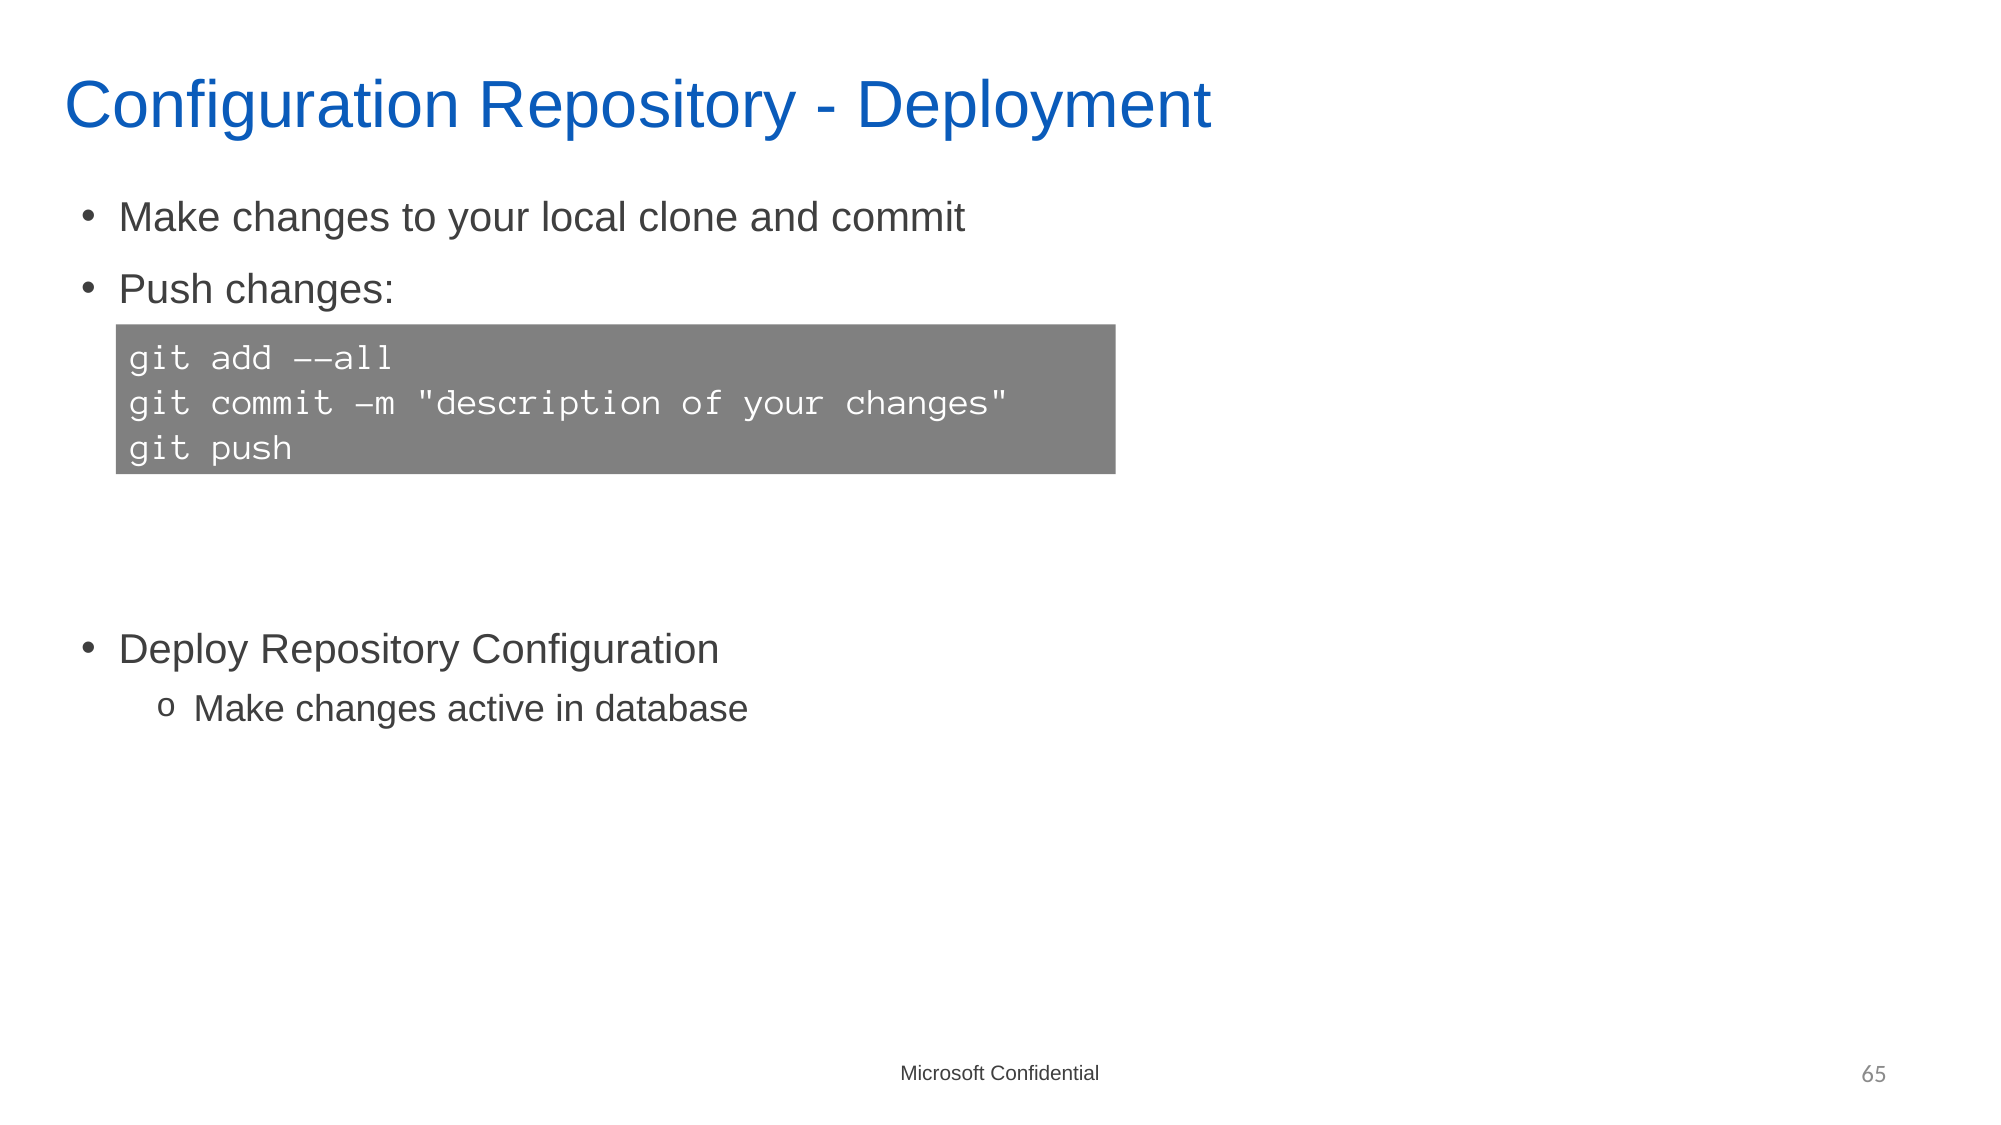

# Configuration Repository - Deployment
Make changes to your local clone and commit
Push changes:

Deploy Repository Configuration
Make changes active in database

git add --all
git commit -m "description of your changes"
git push
65